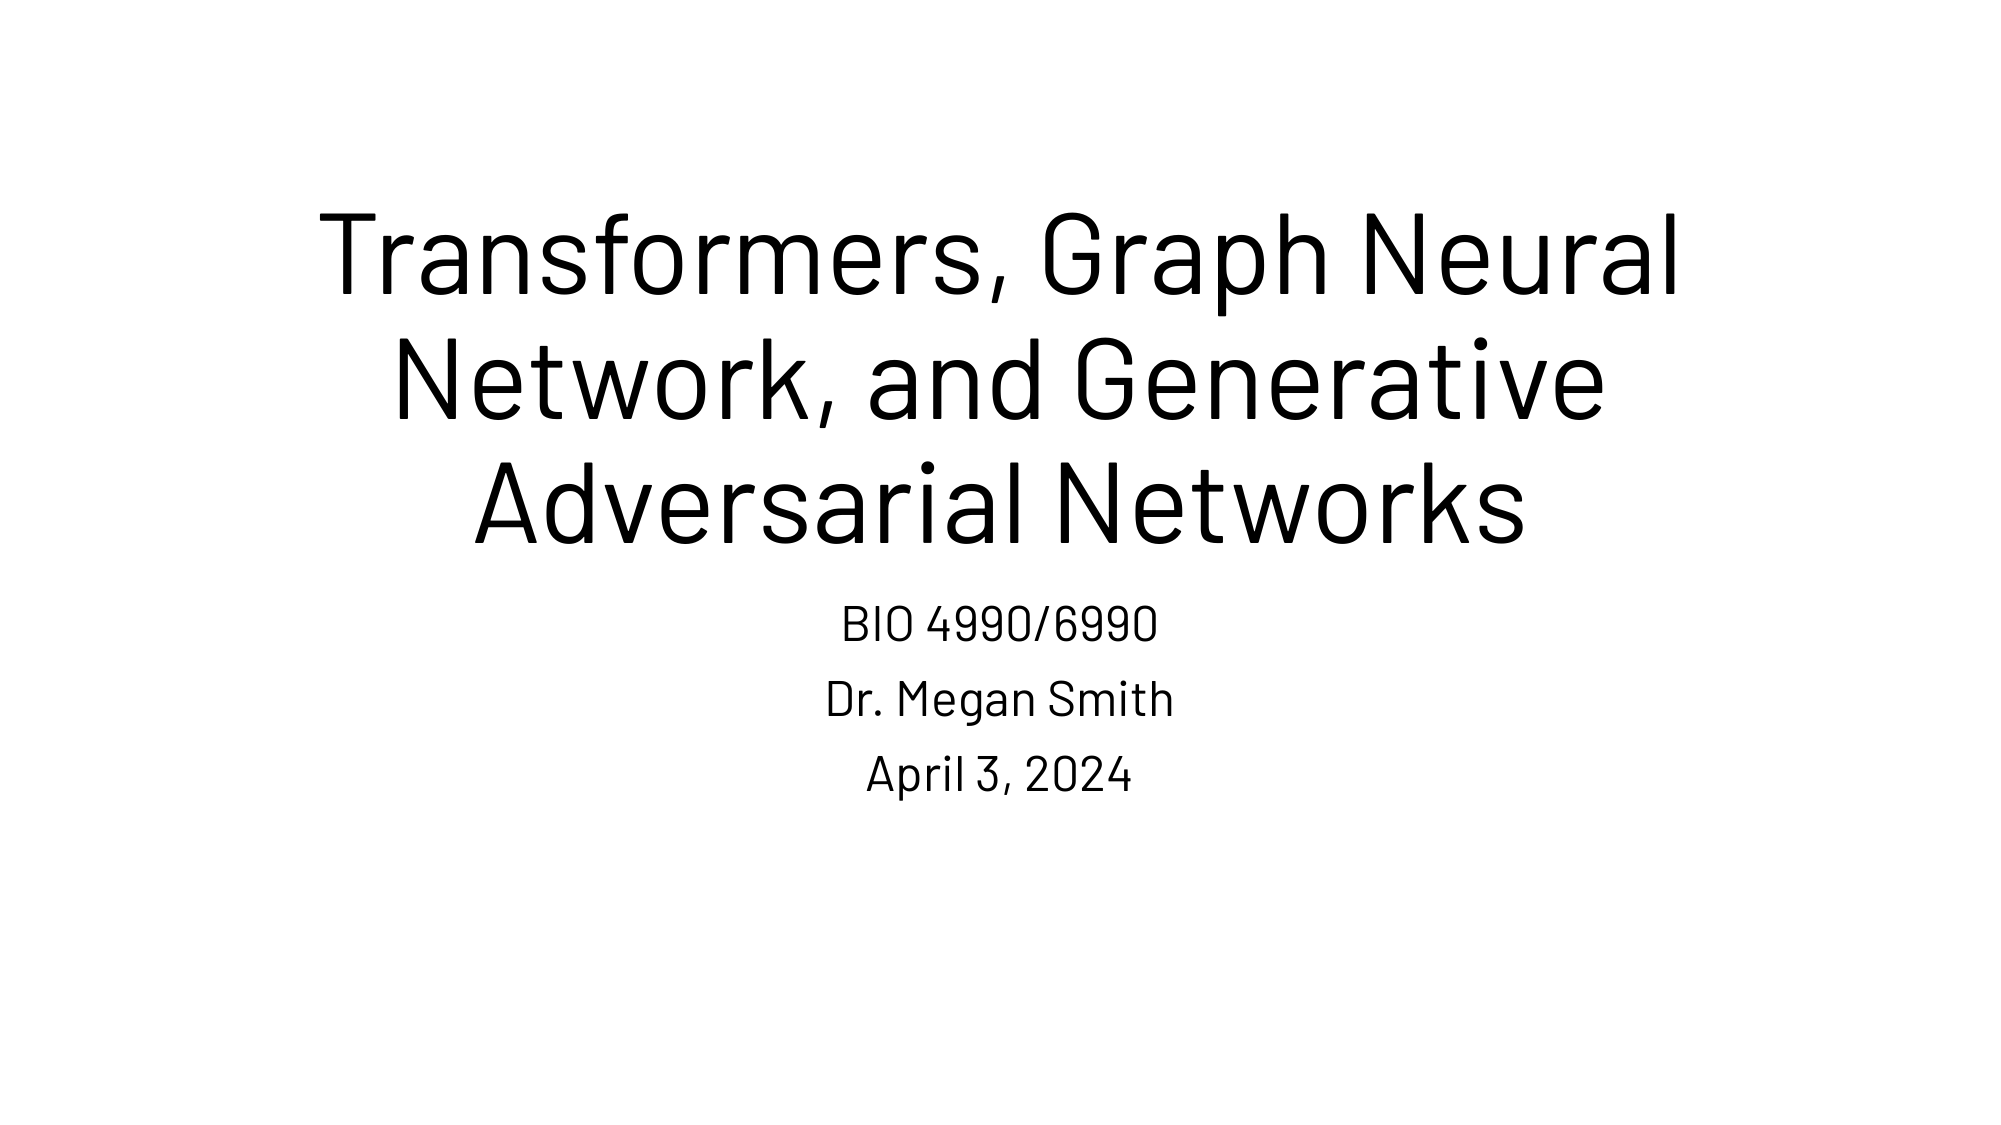

# Transformers, Graph Neural Network, and Generative Adversarial Networks
BIO 4990/6990
Dr. Megan Smith
April 3, 2024